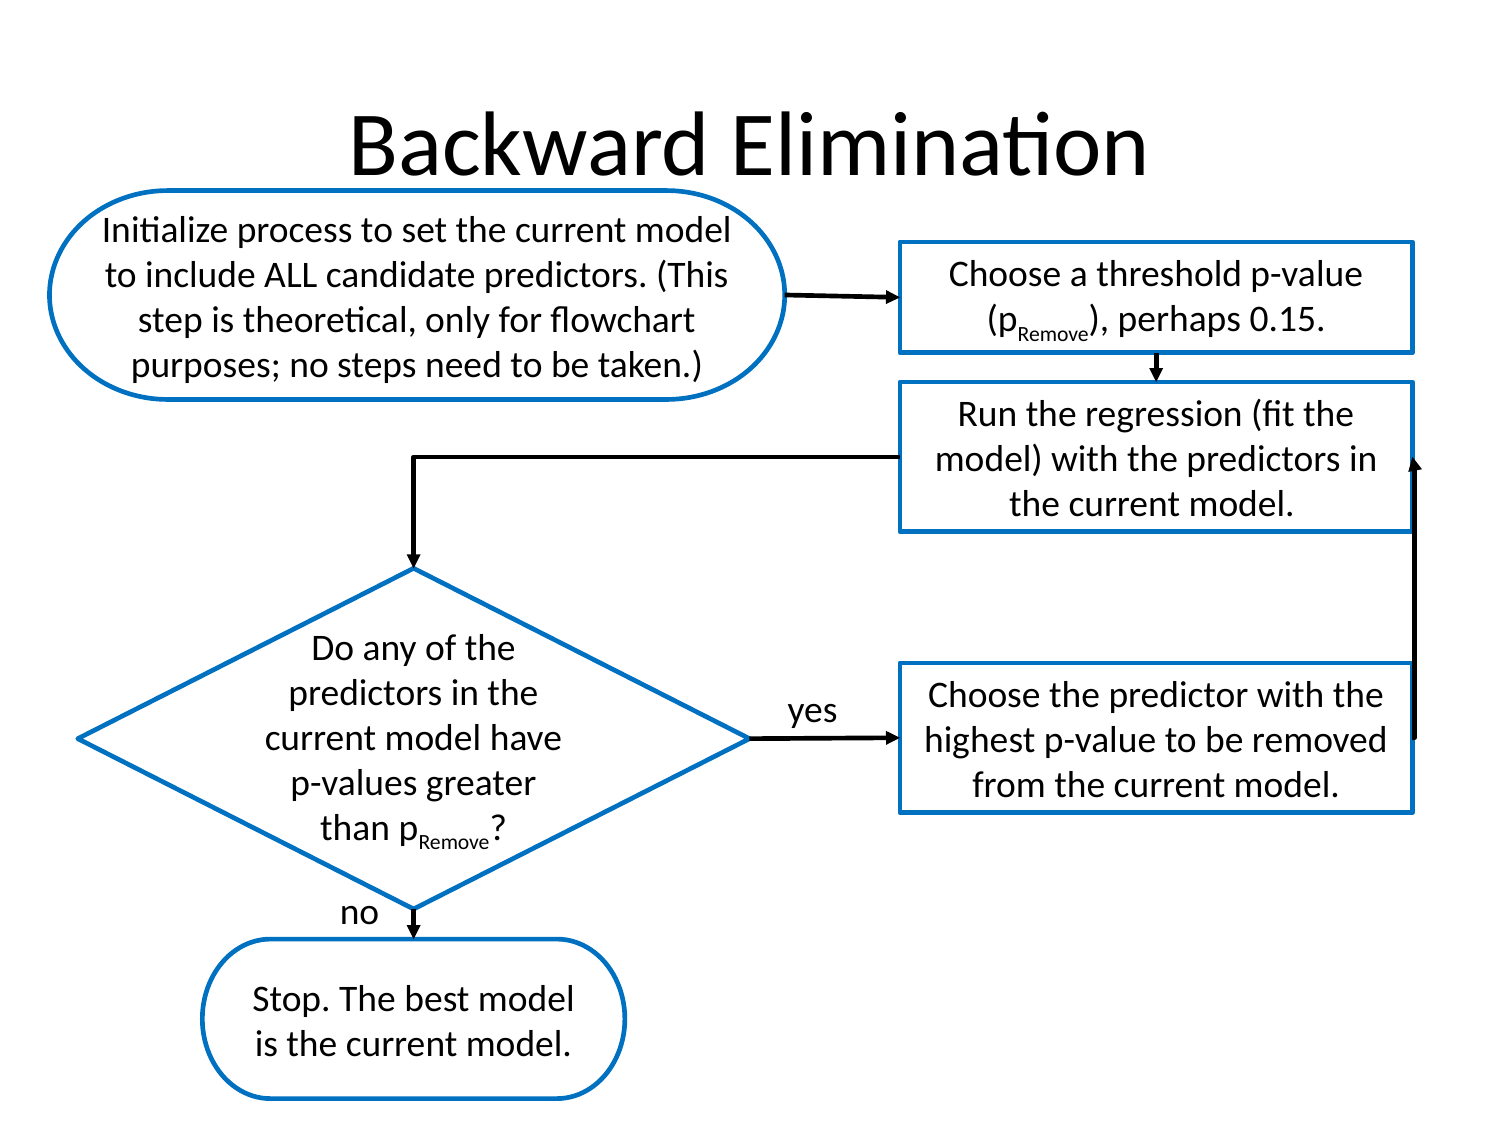

# Backward Elimination
Initialize process to set the current model to include ALL candidate predictors. (This step is theoretical, only for flowchart purposes; no steps need to be taken.)
Choose a threshold p-value (pRemove), perhaps 0.15.
Run the regression (fit the model) with the predictors in the current model.
Do any of the predictors in the current model have p-values greater than pRemove?
Choose the predictor with the highest p-value to be removed from the current model.
yes
no
Stop. The best model is the current model.